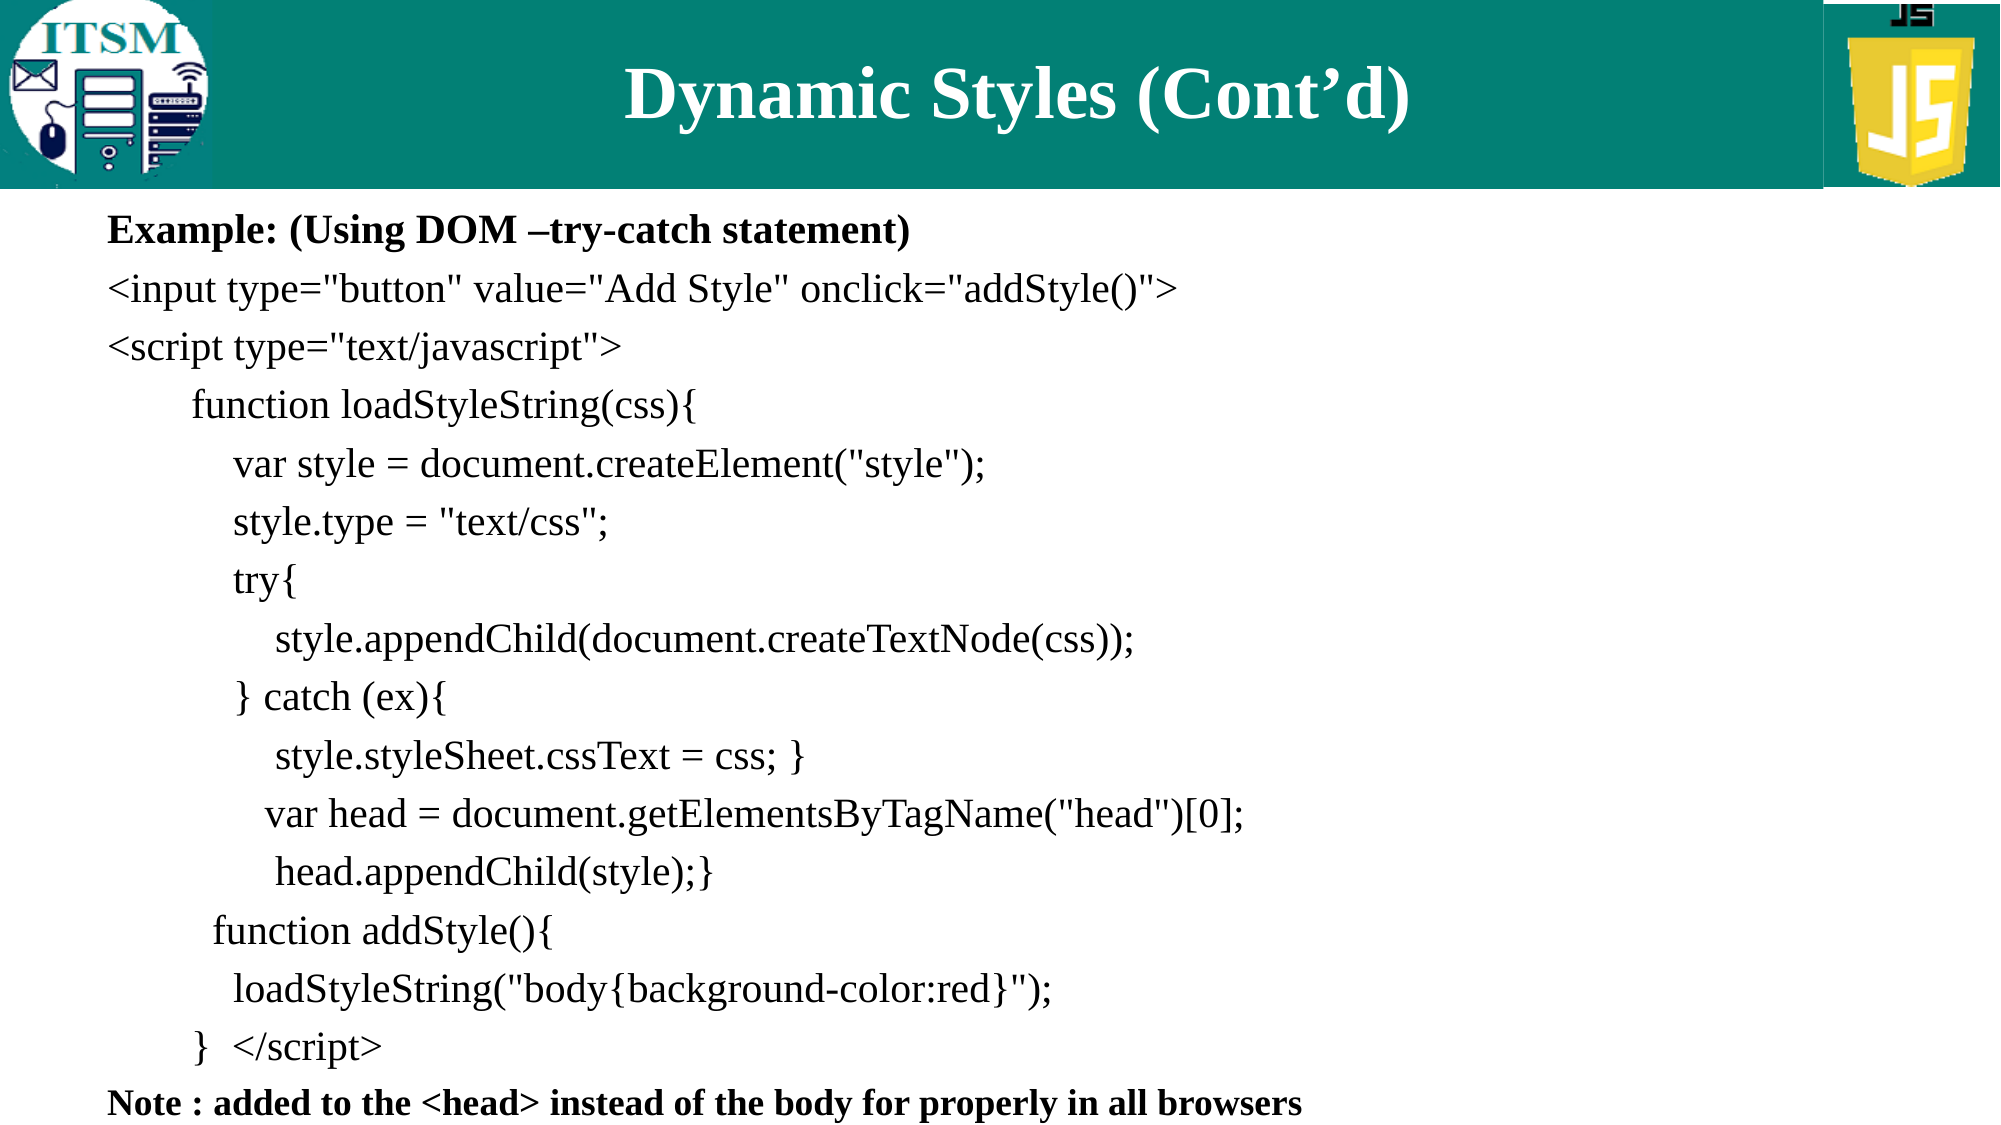

# Dynamic Styles (Cont’d)
Example: (Using DOM –try-catch statement)
<input type="button" value="Add Style" onclick="addStyle()">
<script type="text/javascript">
        function loadStyleString(css){
            var style = document.createElement("style");
            style.type = "text/css";
            try{
                style.appendChild(document.createTextNode(css));
            } catch (ex){
                style.styleSheet.cssText = css; }
               var head = document.getElementsByTagName("head")[0];
                head.appendChild(style);}
          function addStyle(){
            loadStyleString("body{background-color:red}");
        }  </script>
Note : added to the <head> instead of the body for properly in all browsers